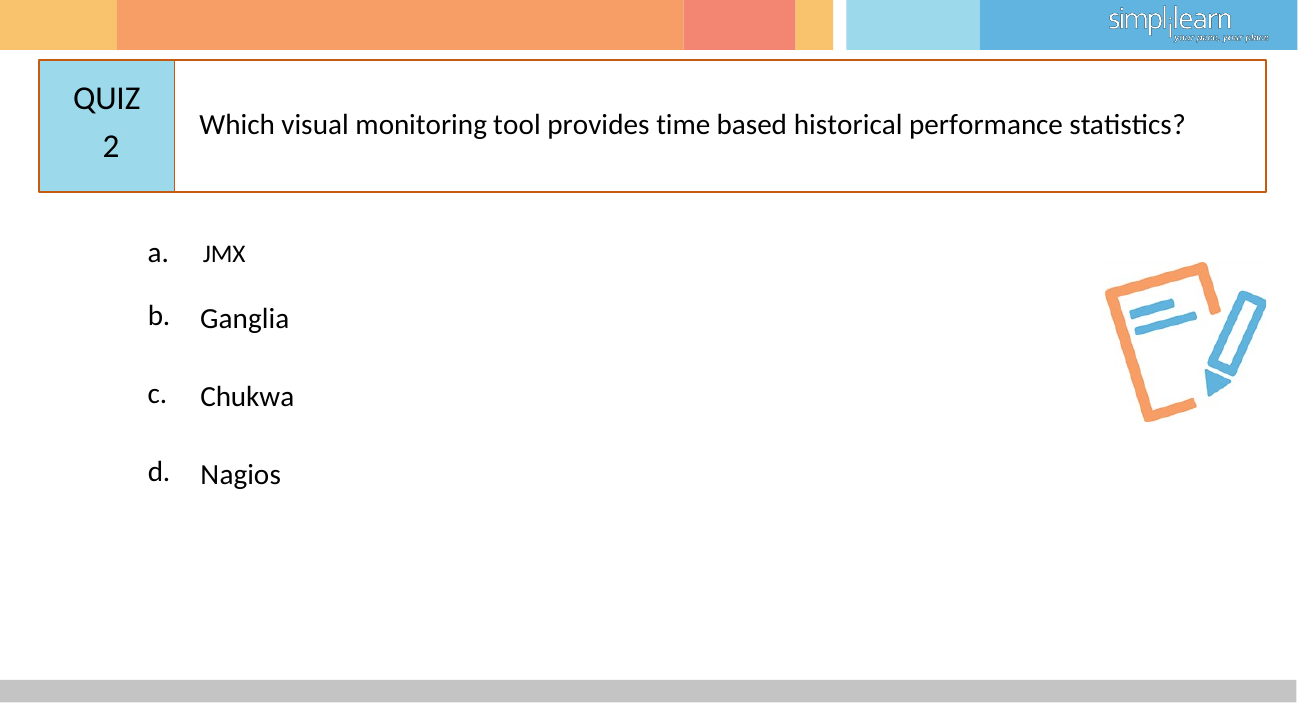

# QUIZ 2
Which visual monitoring tool provides time based historical performance statistics?
a.	JMX

b.
Ganglia
c.
Chukwa
d.
Nagios